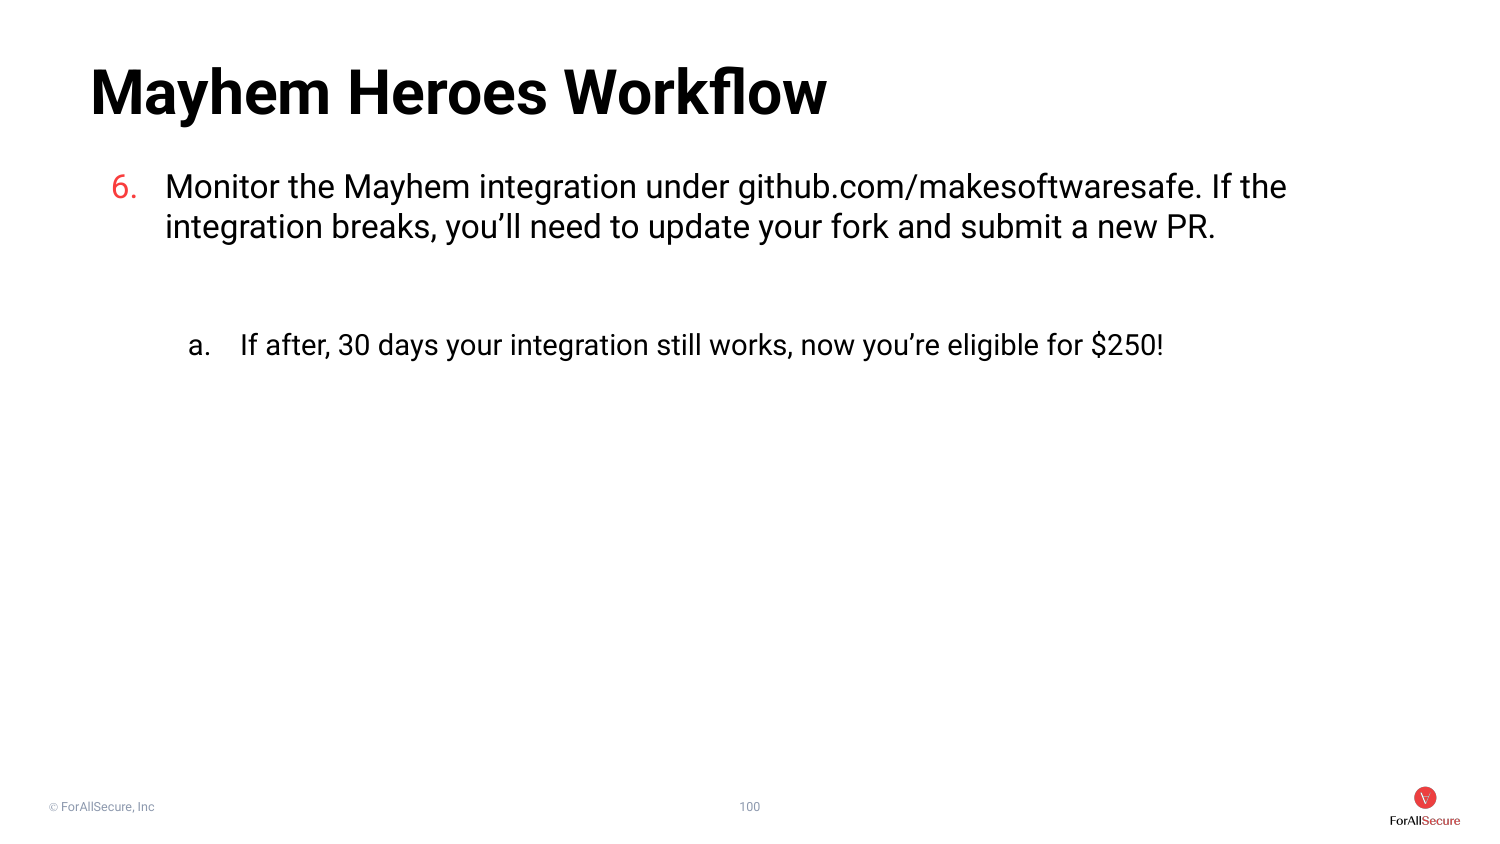

# Mayhem Heroes Workflow

Monitor the Mayhem integration under github.com/makesoftwaresafe. If the integration breaks, you’ll need to update your fork and submit a new PR.

If after, 30 days your integration still works, now you’re eligible for $250!